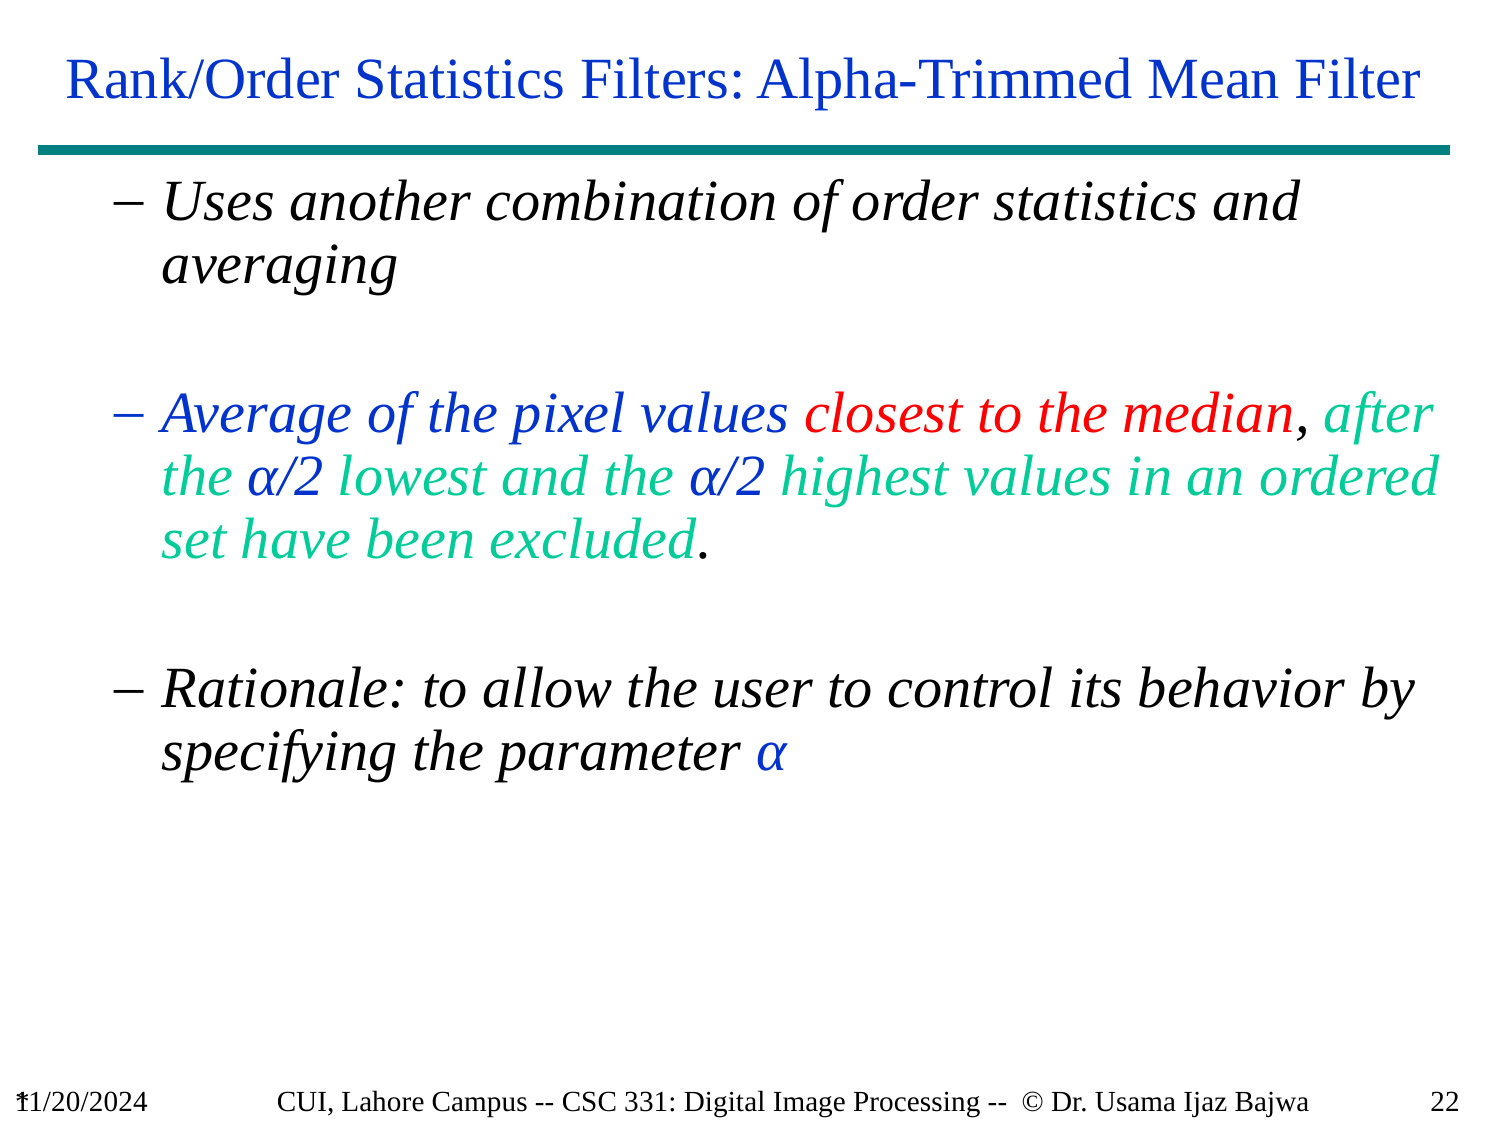

# Rank/Order Statistics Filters: Alpha-Trimmed Mean Filter
Uses another combination of order statistics and averaging

Average of the pixel values closest to the median, after the α/2 lowest and the α/2 highest values in an ordered set have been excluded.

Rationale: to allow the user to control its behavior by specifying the parameter α

*
11/20/2024
CUI, Lahore Campus -- CSC 331: Digital Image Processing --  © Dr. Usama Ijaz Bajwa
22